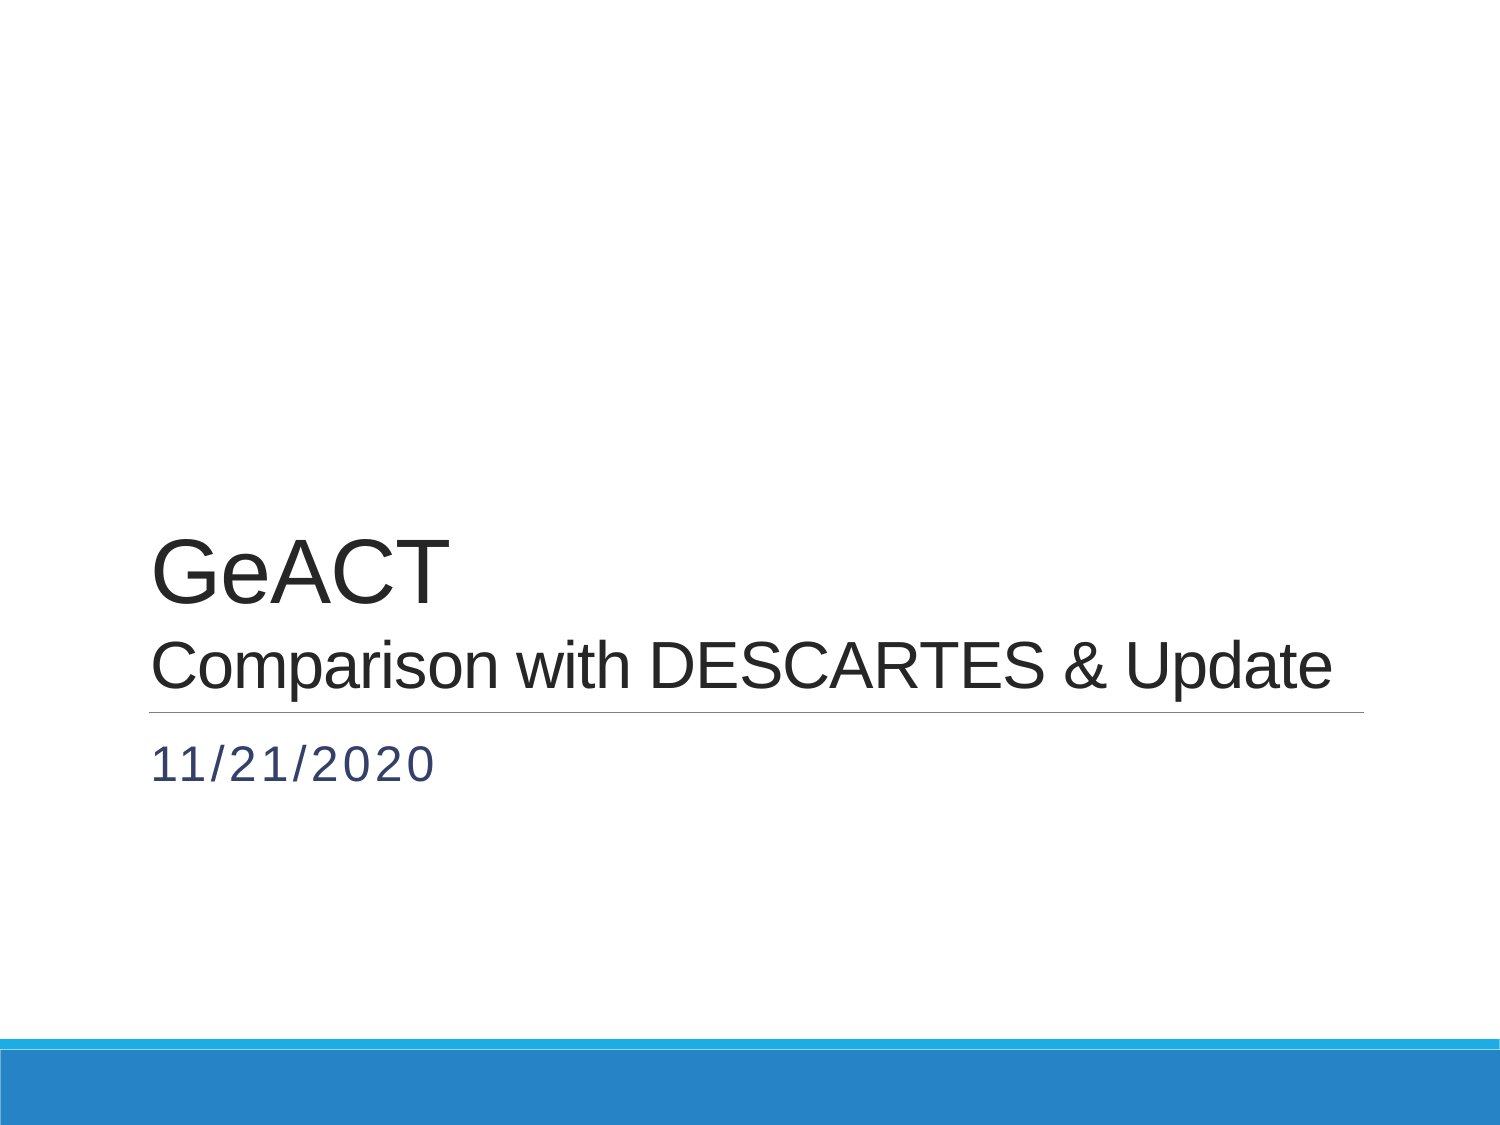

# GeACT Comparison with DESCARTES & Update
11/21/2020